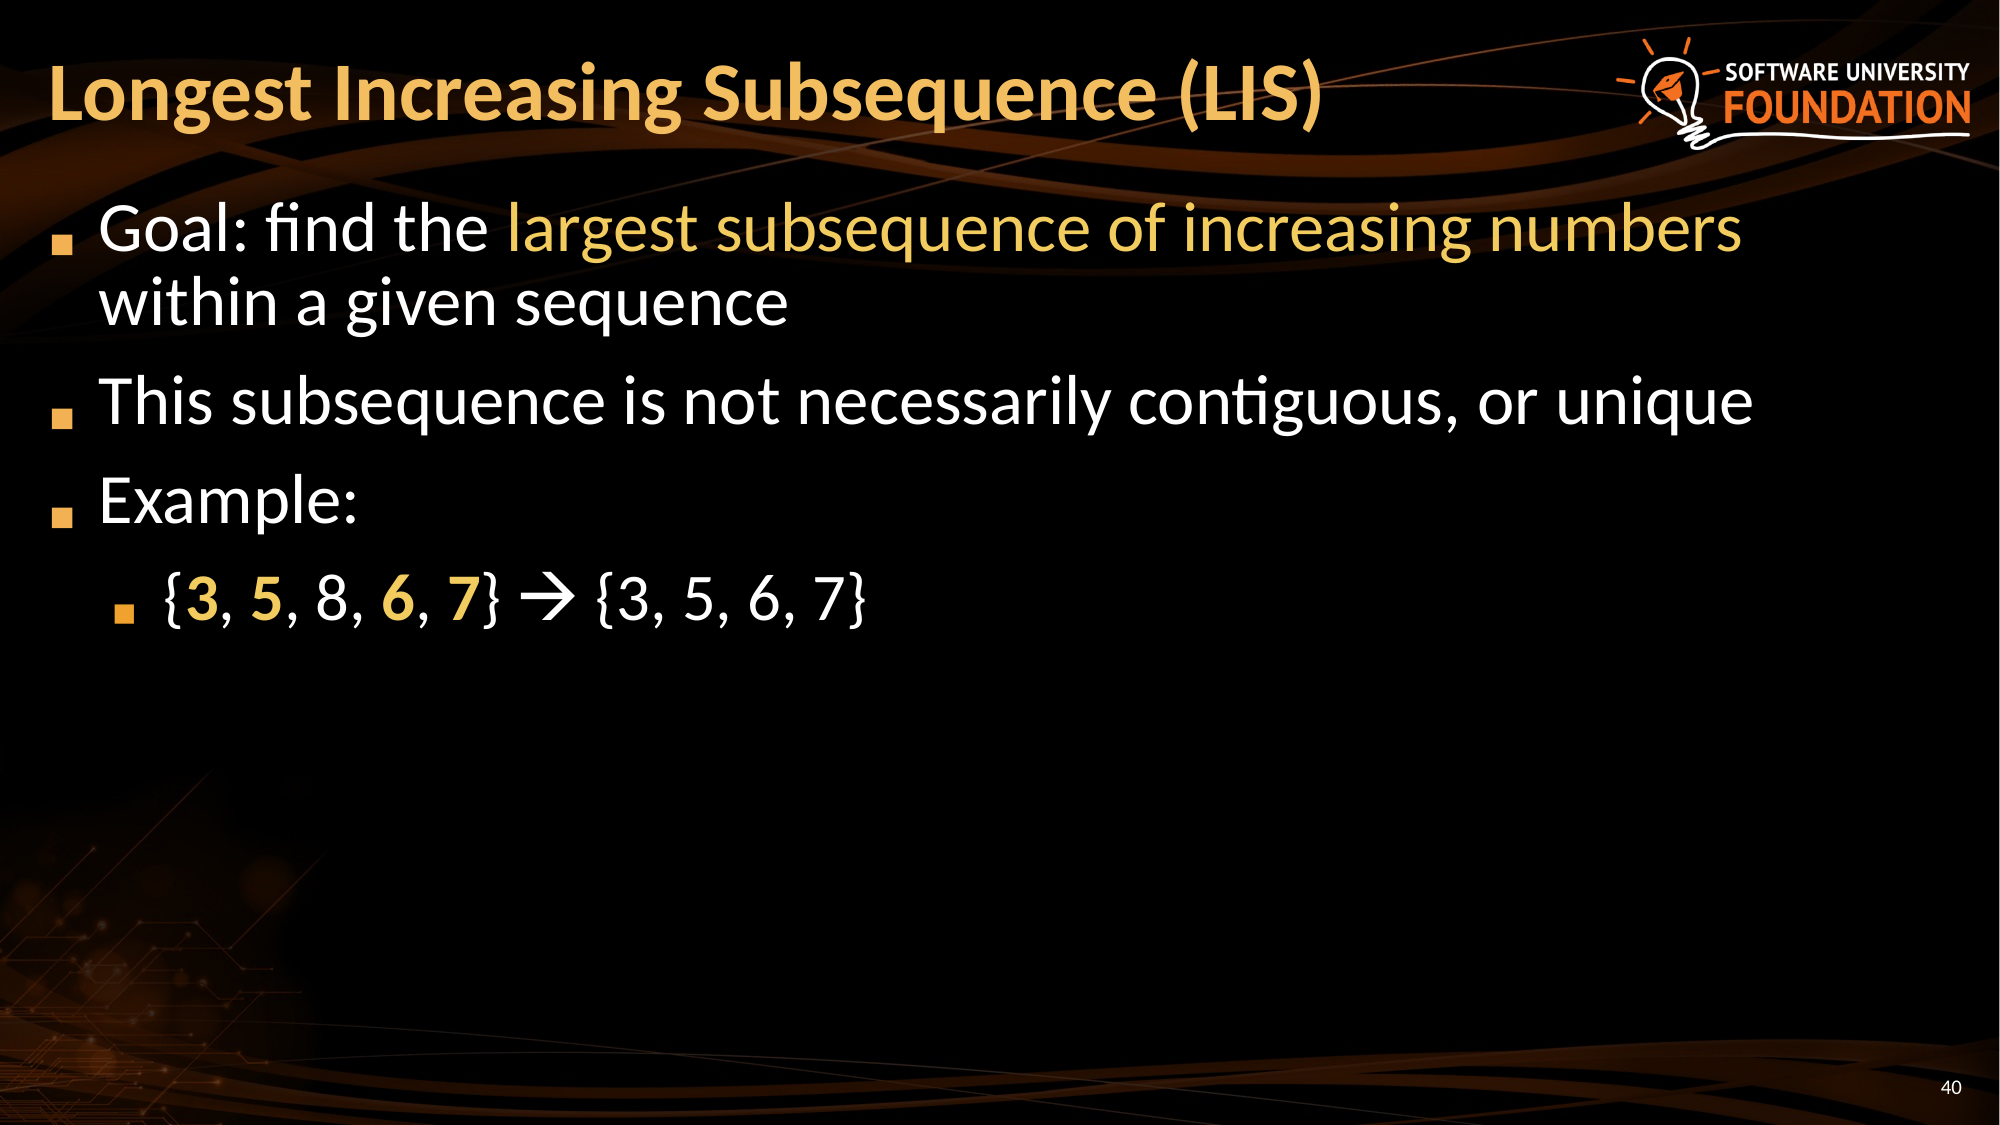

# Longest Increasing Subsequence (LIS)
Goal: find the largest subsequence of increasing numbers
within a given sequence
This subsequence is not necessarily contiguous, or unique
Example:
 {3, 5, 8, 6, 7} 🡪 {3, 5, 6, 7}
40